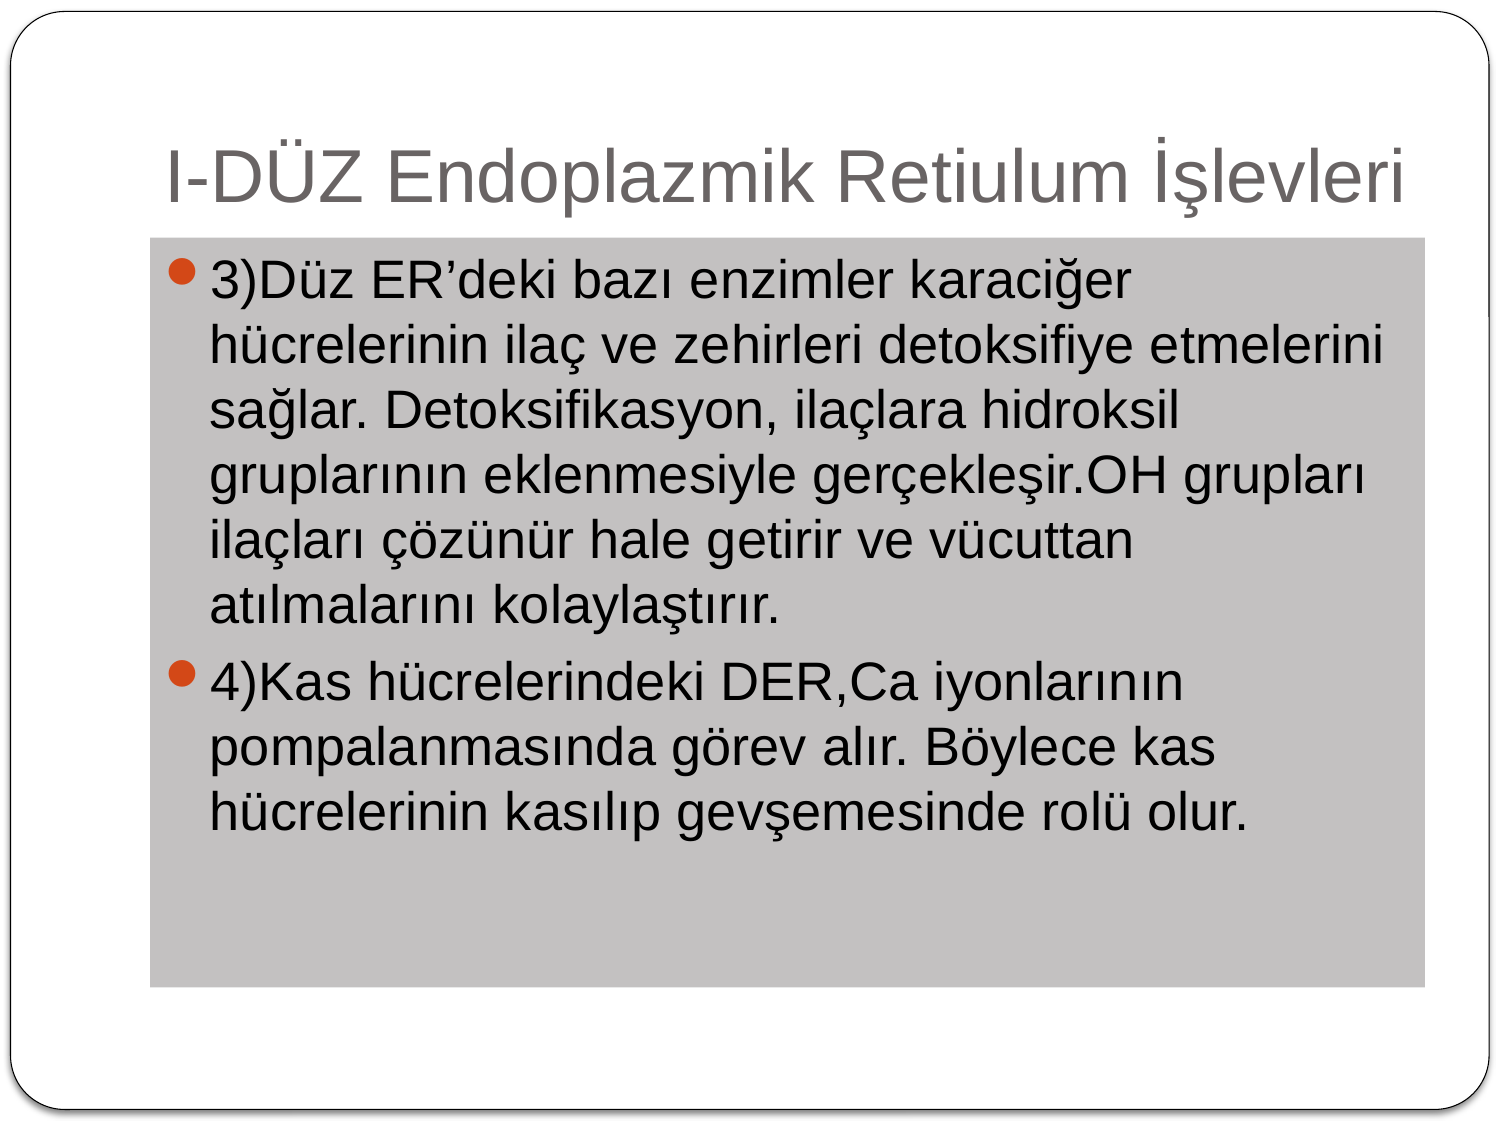

# I-DÜZ Endoplazmik Retiulum İşlevleri
3)Düz ER’deki bazı enzimler karaciğer hücrelerinin ilaç ve zehirleri detoksifiye etmelerini sağlar. Detoksifikasyon, ilaçlara hidroksil gruplarının eklenmesiyle gerçekleşir.OH grupları ilaçları çözünür hale getirir ve vücuttan atılmalarını kolaylaştırır.
4)Kas hücrelerindeki DER,Ca iyonlarının pompalanmasında görev alır. Böylece kas hücrelerinin kasılıp gevşemesinde rolü olur.